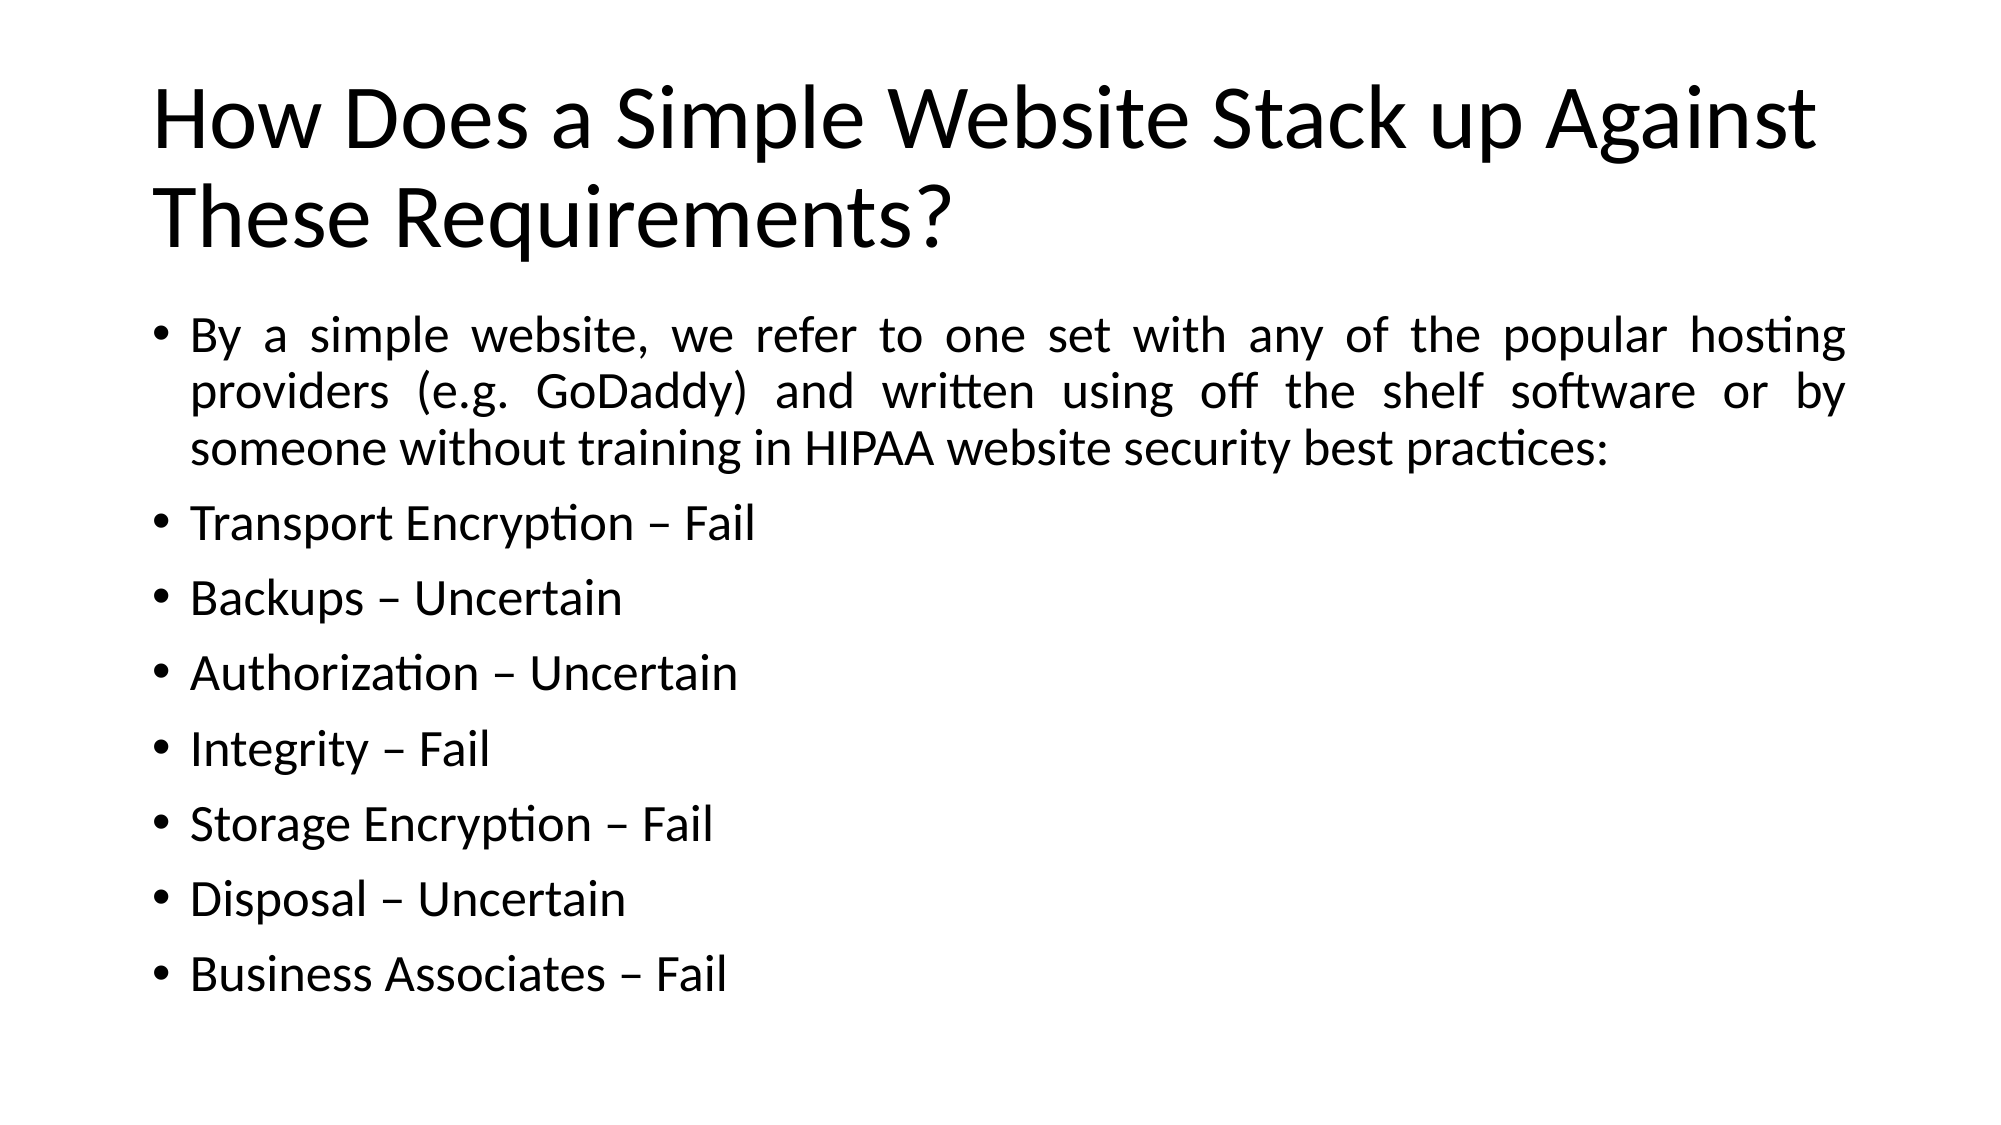

# How Does a Simple Website Stack up Against These Requirements?
By a simple website, we refer to one set with any of the popular hosting providers (e.g. GoDaddy) and written using off the shelf software or by someone without training in HIPAA website security best practices:
Transport Encryption – Fail
Backups – Uncertain
Authorization – Uncertain
Integrity – Fail
Storage Encryption – Fail
Disposal – Uncertain
Business Associates – Fail